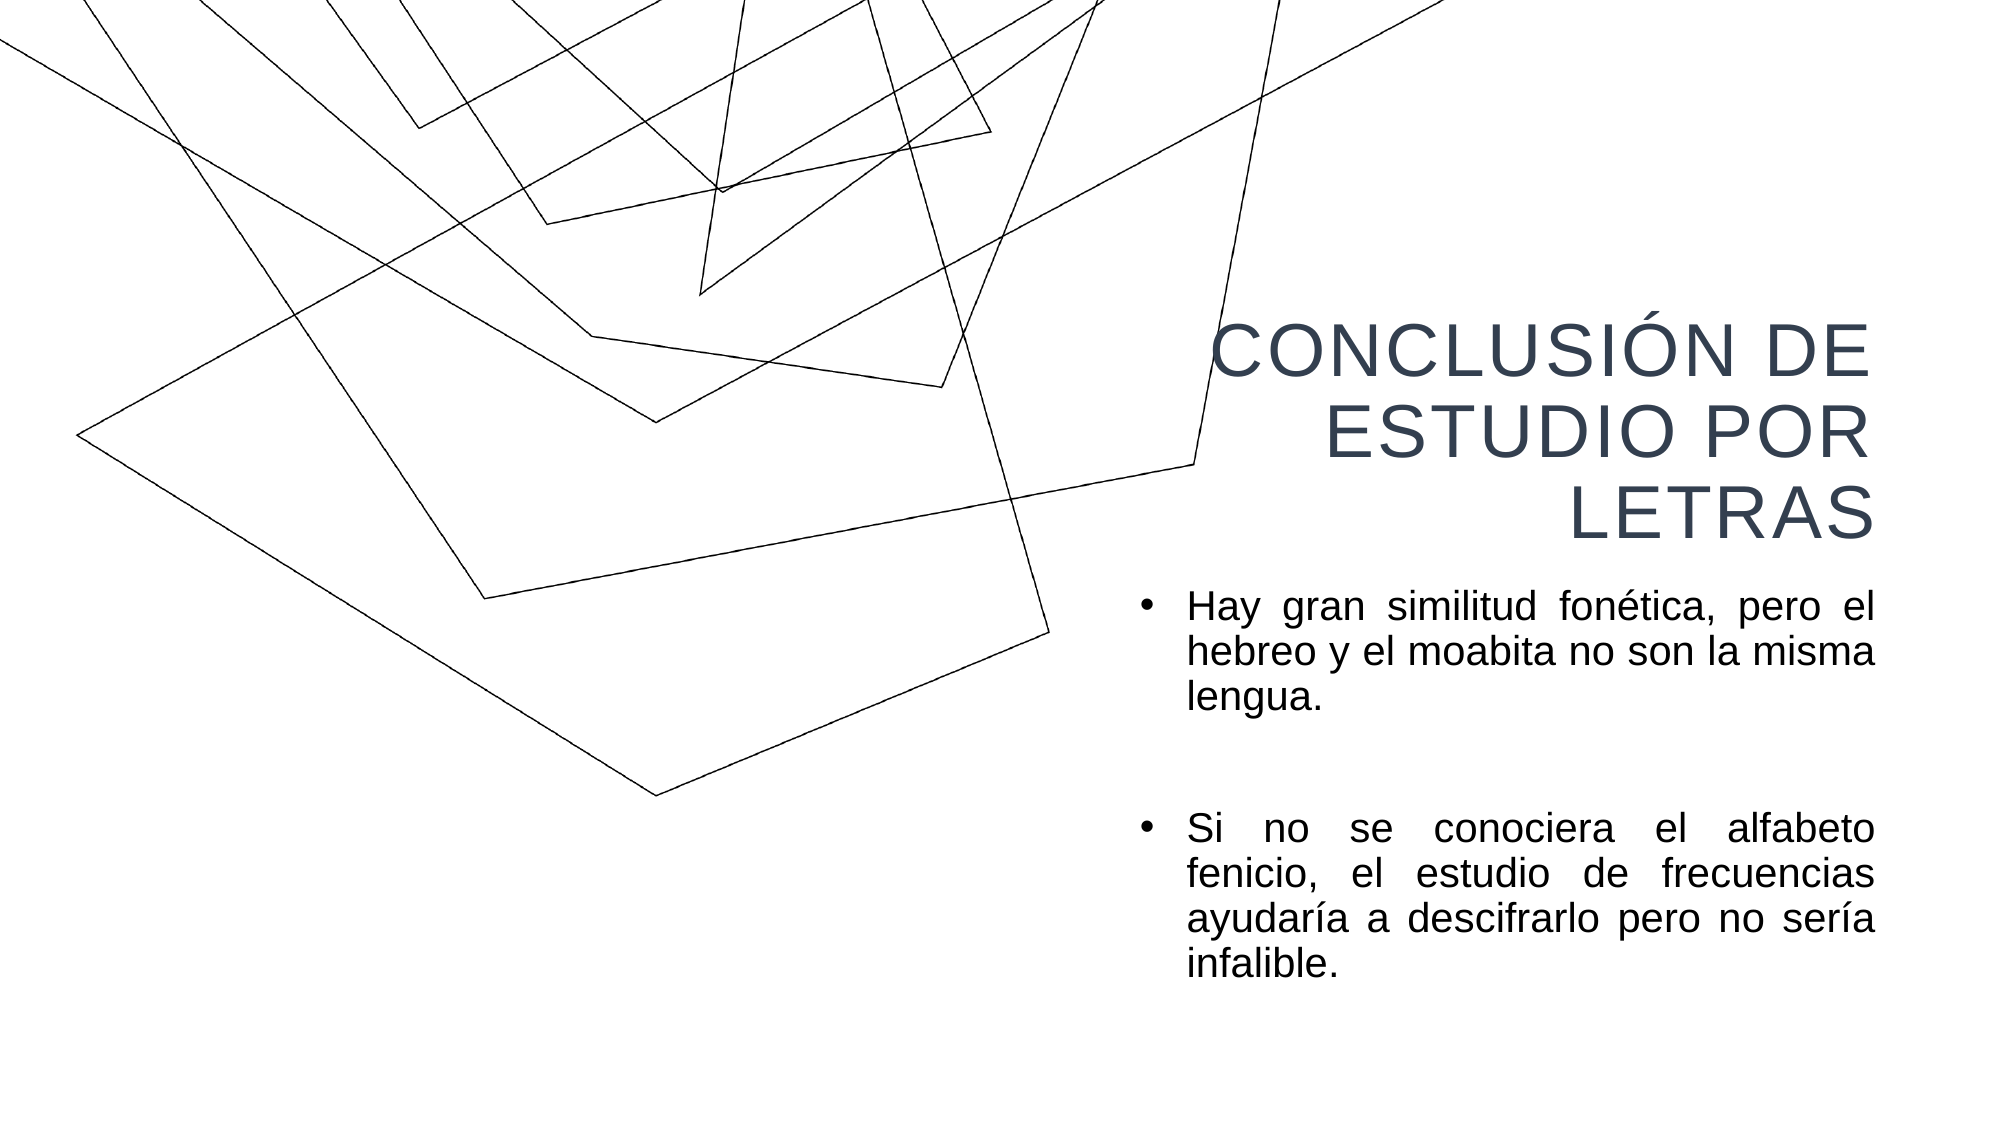

# Conclusión de estudio por letras
Hay gran similitud fonética, pero el hebreo y el moabita no son la misma lengua.

Si no se conociera el alfabeto fenicio, el estudio de frecuencias ayudaría a descifrarlo pero no sería infalible.